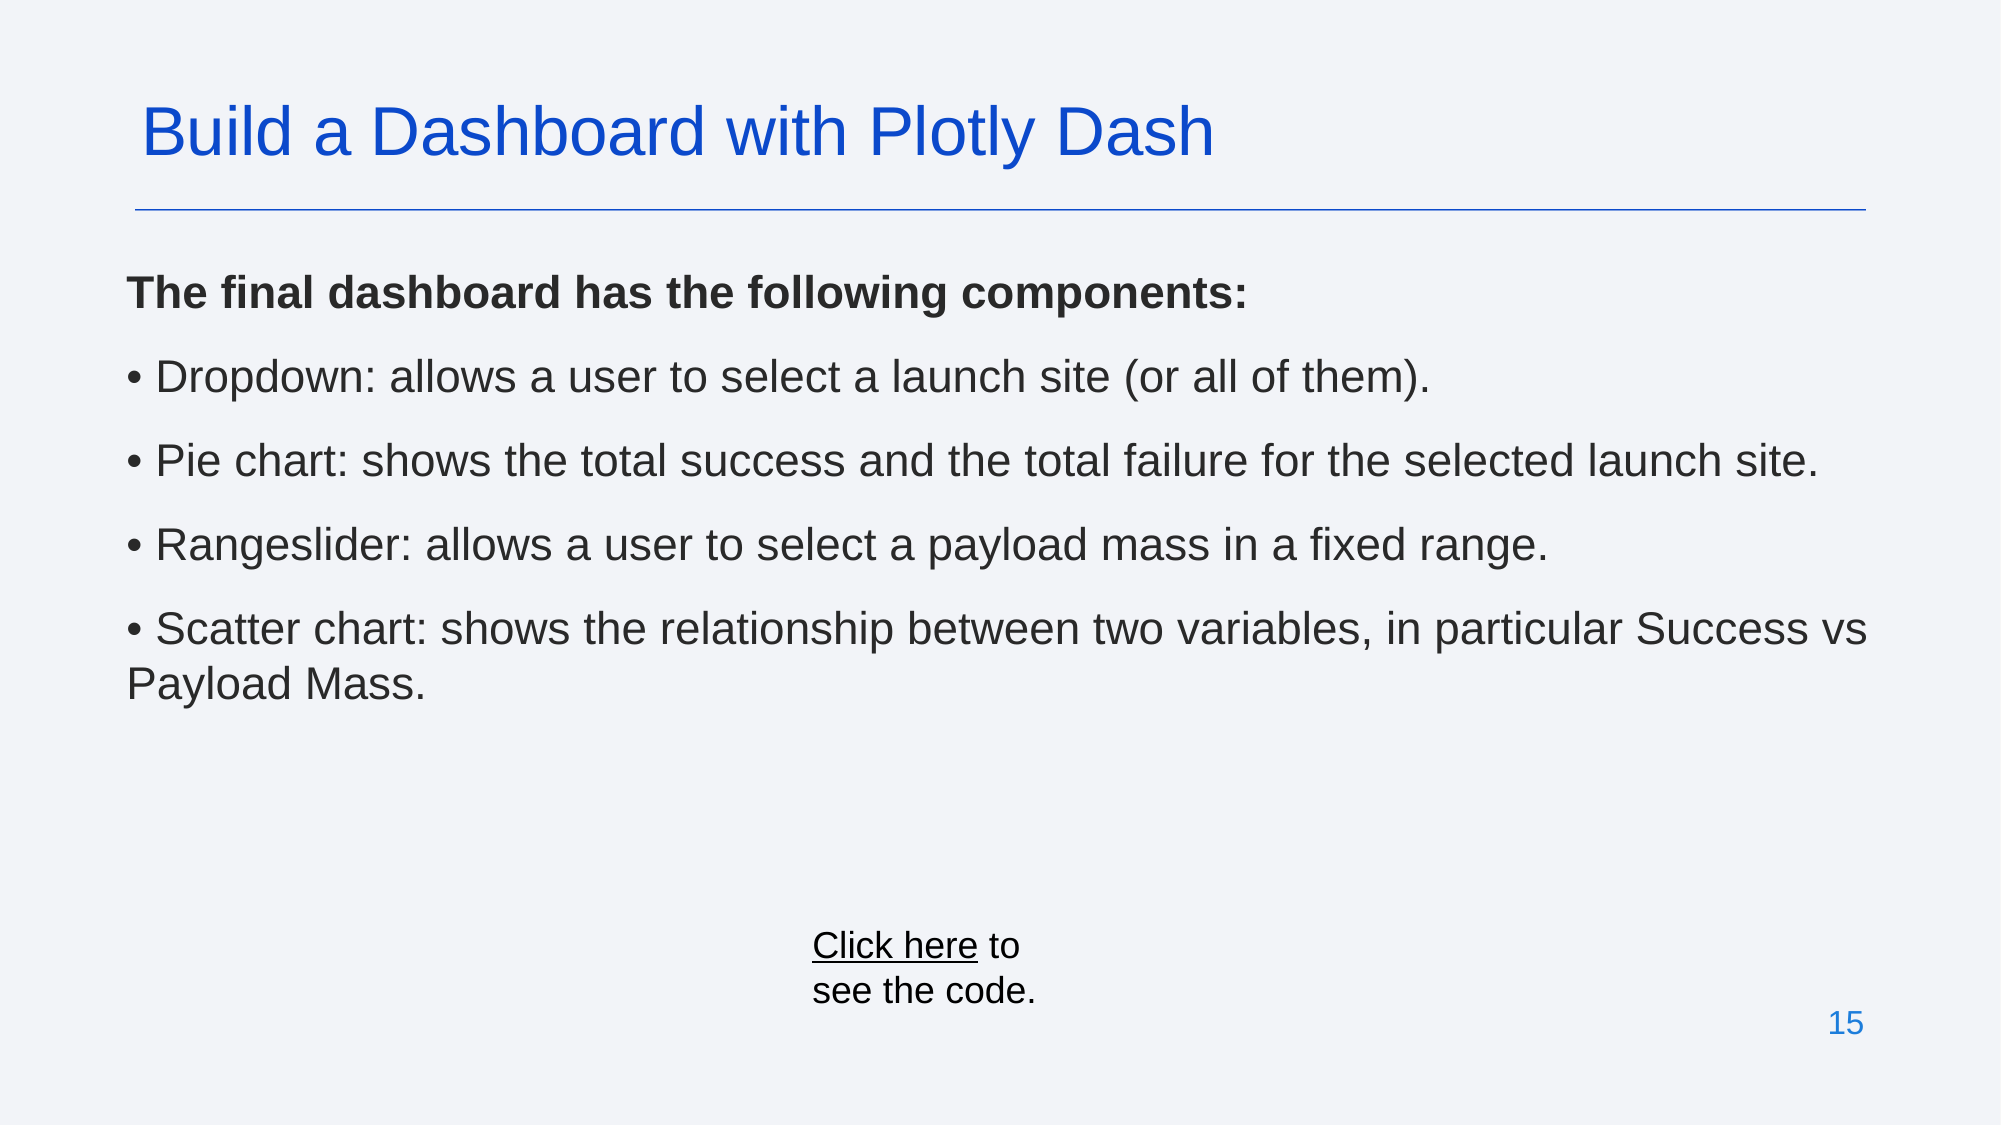

Build a Dashboard with Plotly Dash
# The final dashboard has the following components:
• Dropdown: allows a user to select a launch site (or all of them).
• Pie chart: shows the total success and the total failure for the selected launch site.
• Rangeslider: allows a user to select a payload mass in a fixed range.
• Scatter chart: shows the relationship between two variables, in particular Success vs Payload Mass.

Click here to
see the code.
15